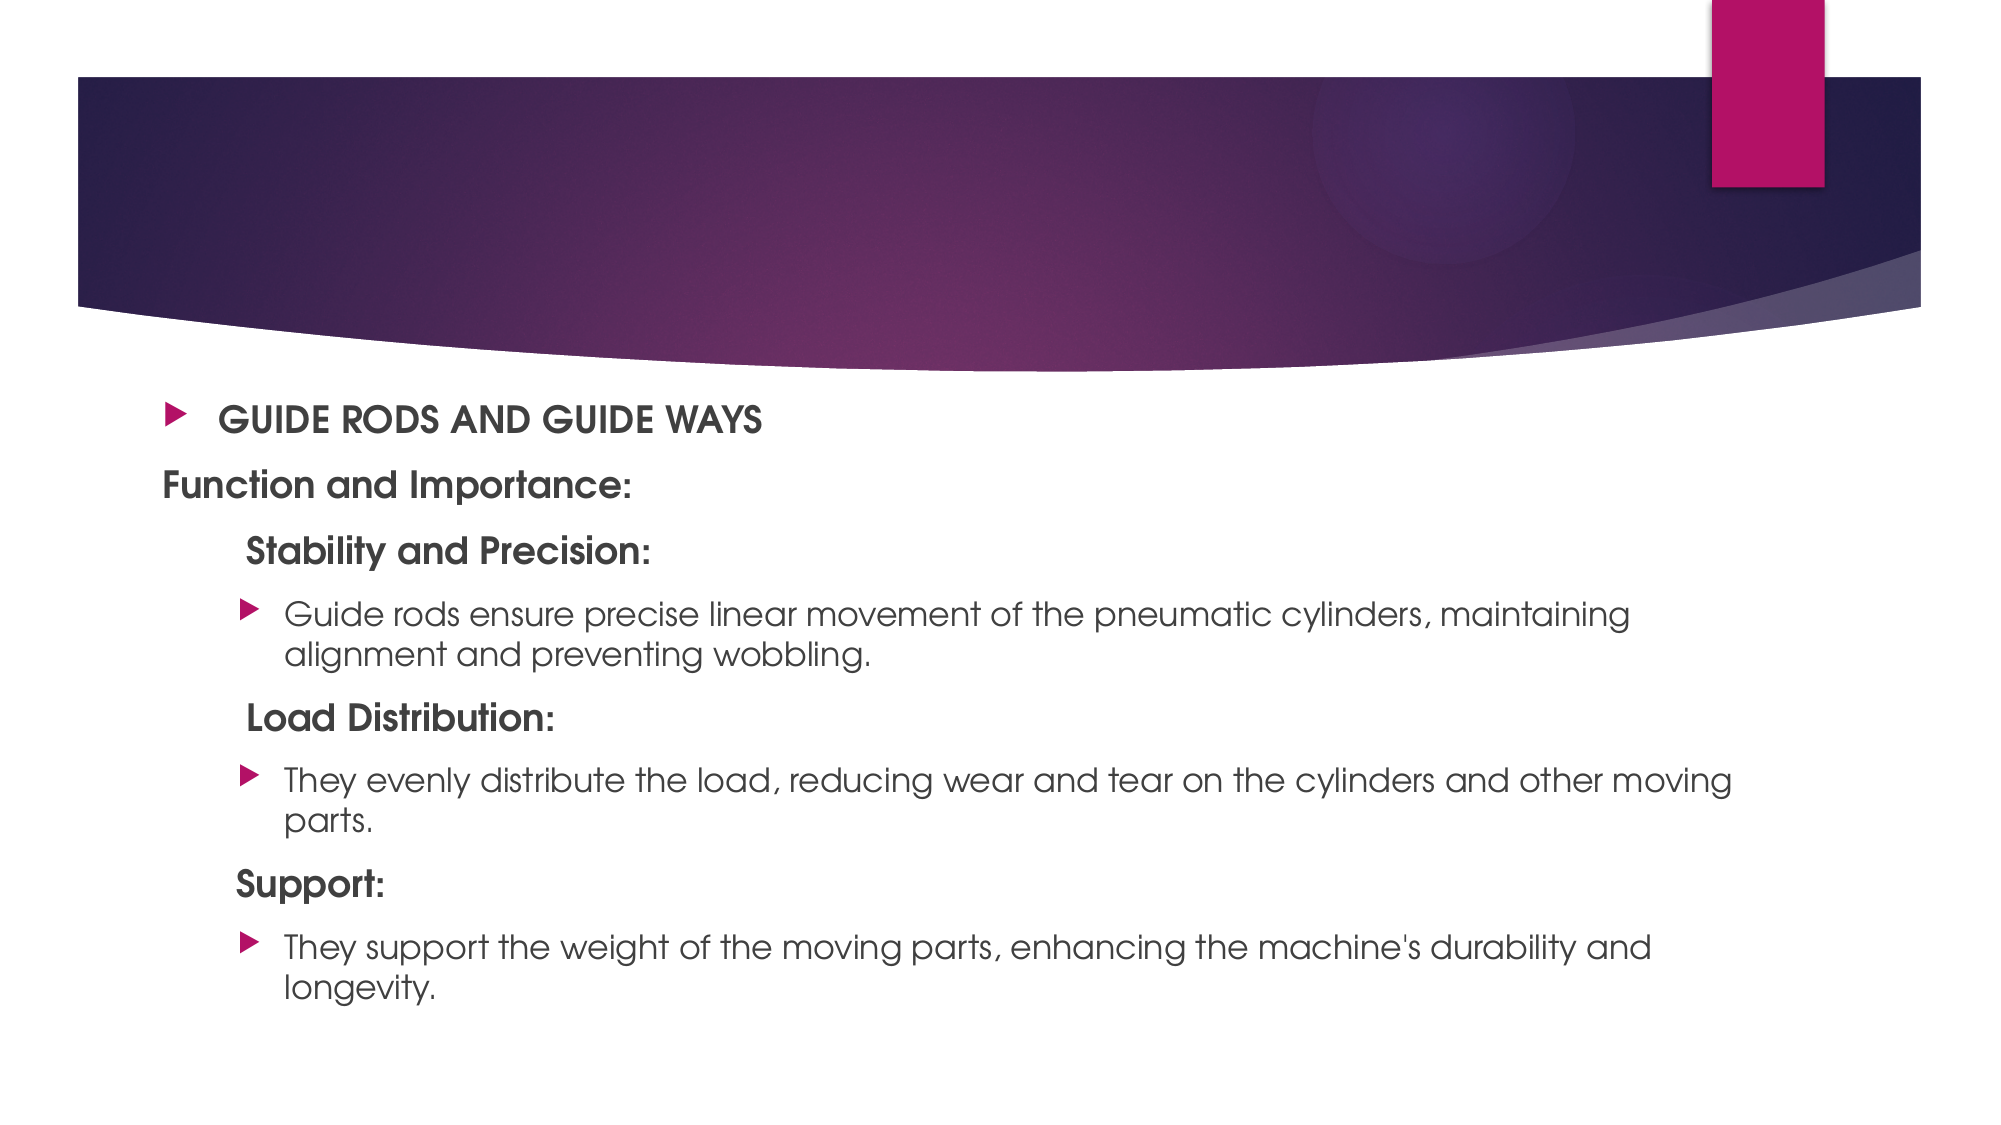

#
GUIDE RODS AND GUIDE WAYS
Function and Importance:
        Stability and Precision:
Guide rods ensure precise linear movement of the pneumatic cylinders, maintaining alignment and preventing wobbling.
        Load Distribution:
They evenly distribute the load, reducing wear and tear on the cylinders and other moving parts.
       Support:
They support the weight of the moving parts, enhancing the machine's durability and longevity.